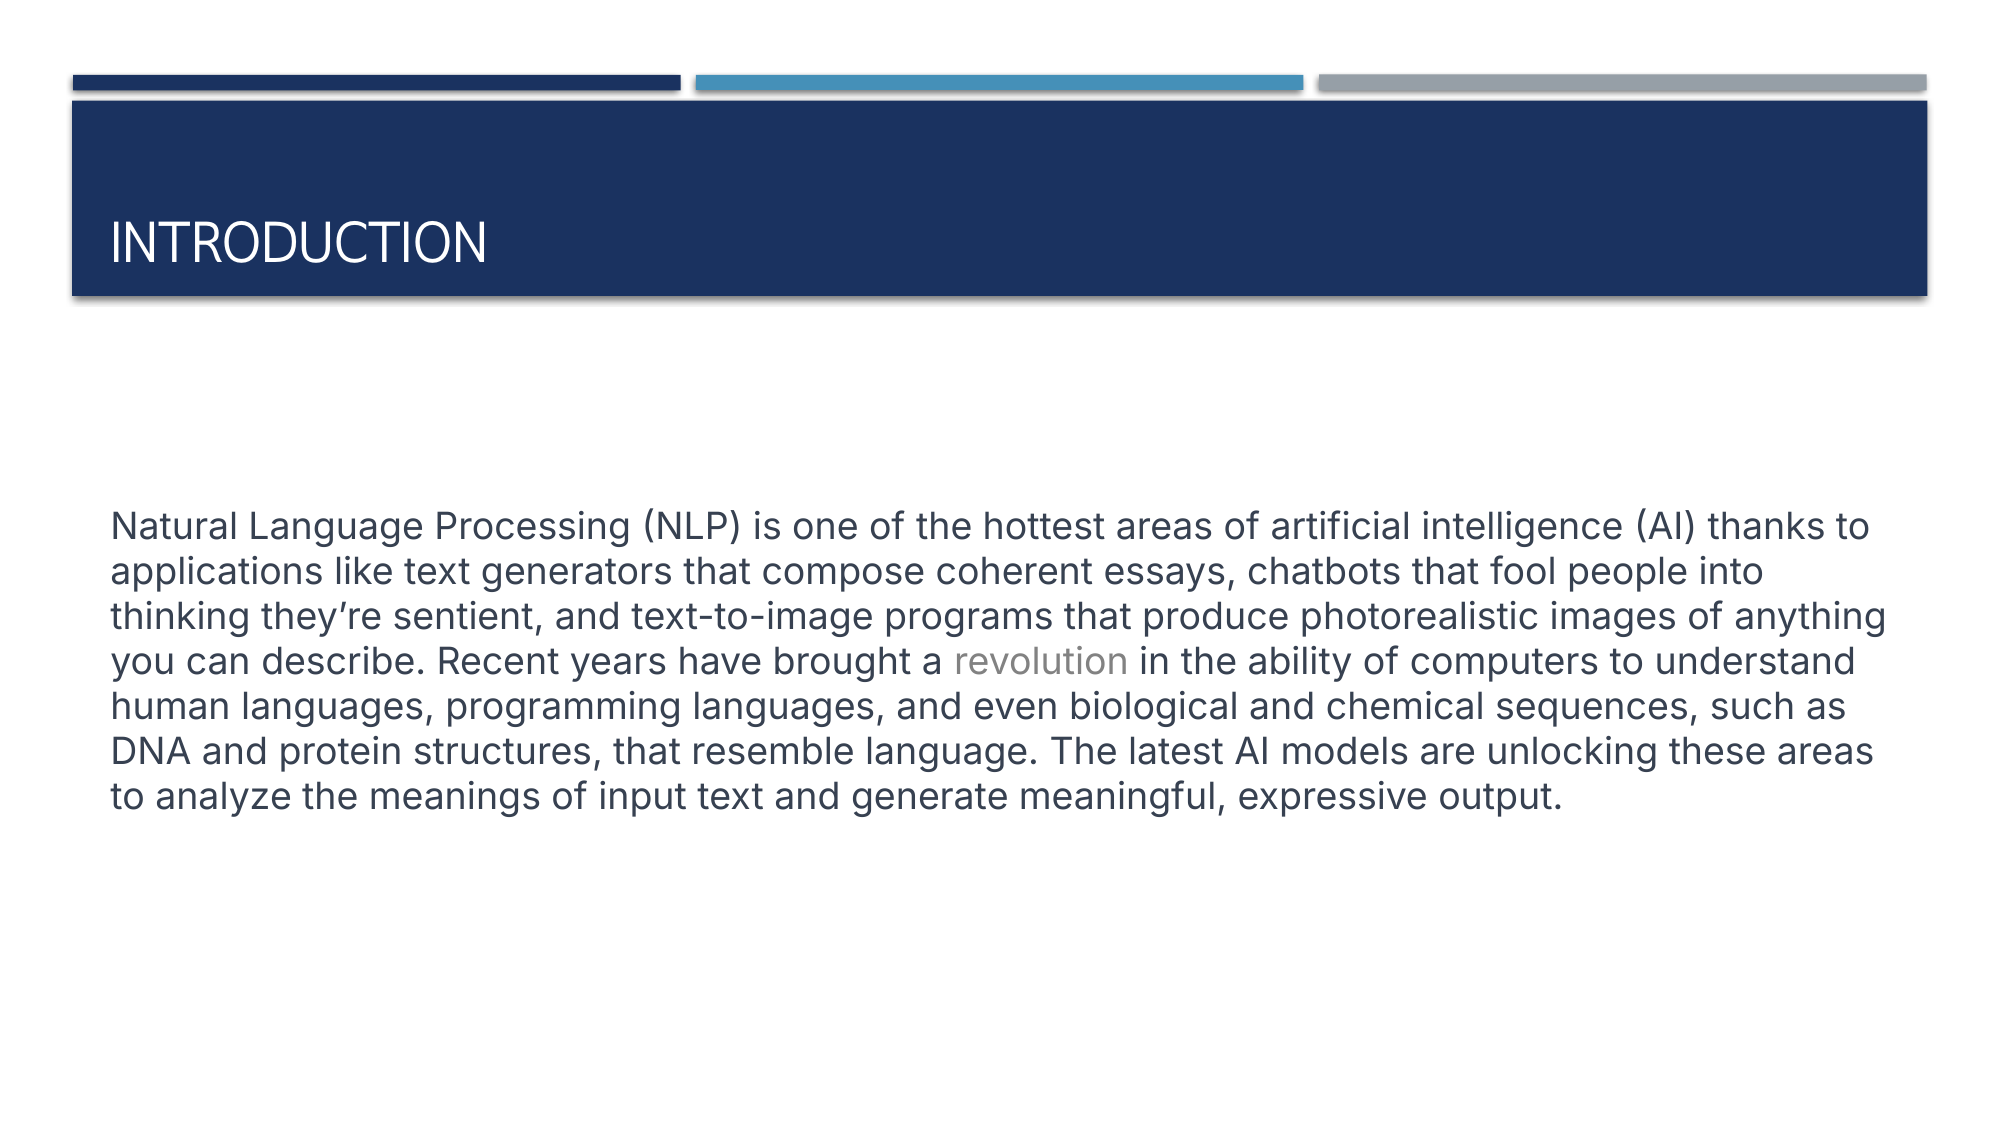

# INtroduction
Natural Language Processing (NLP) is one of the hottest areas of artificial intelligence (AI) thanks to applications like text generators that compose coherent essays, chatbots that fool people into thinking they’re sentient, and text-to-image programs that produce photorealistic images of anything you can describe. Recent years have brought a revolution in the ability of computers to understand human languages, programming languages, and even biological and chemical sequences, such as DNA and protein structures, that resemble language. The latest AI models are unlocking these areas to analyze the meanings of input text and generate meaningful, expressive output.